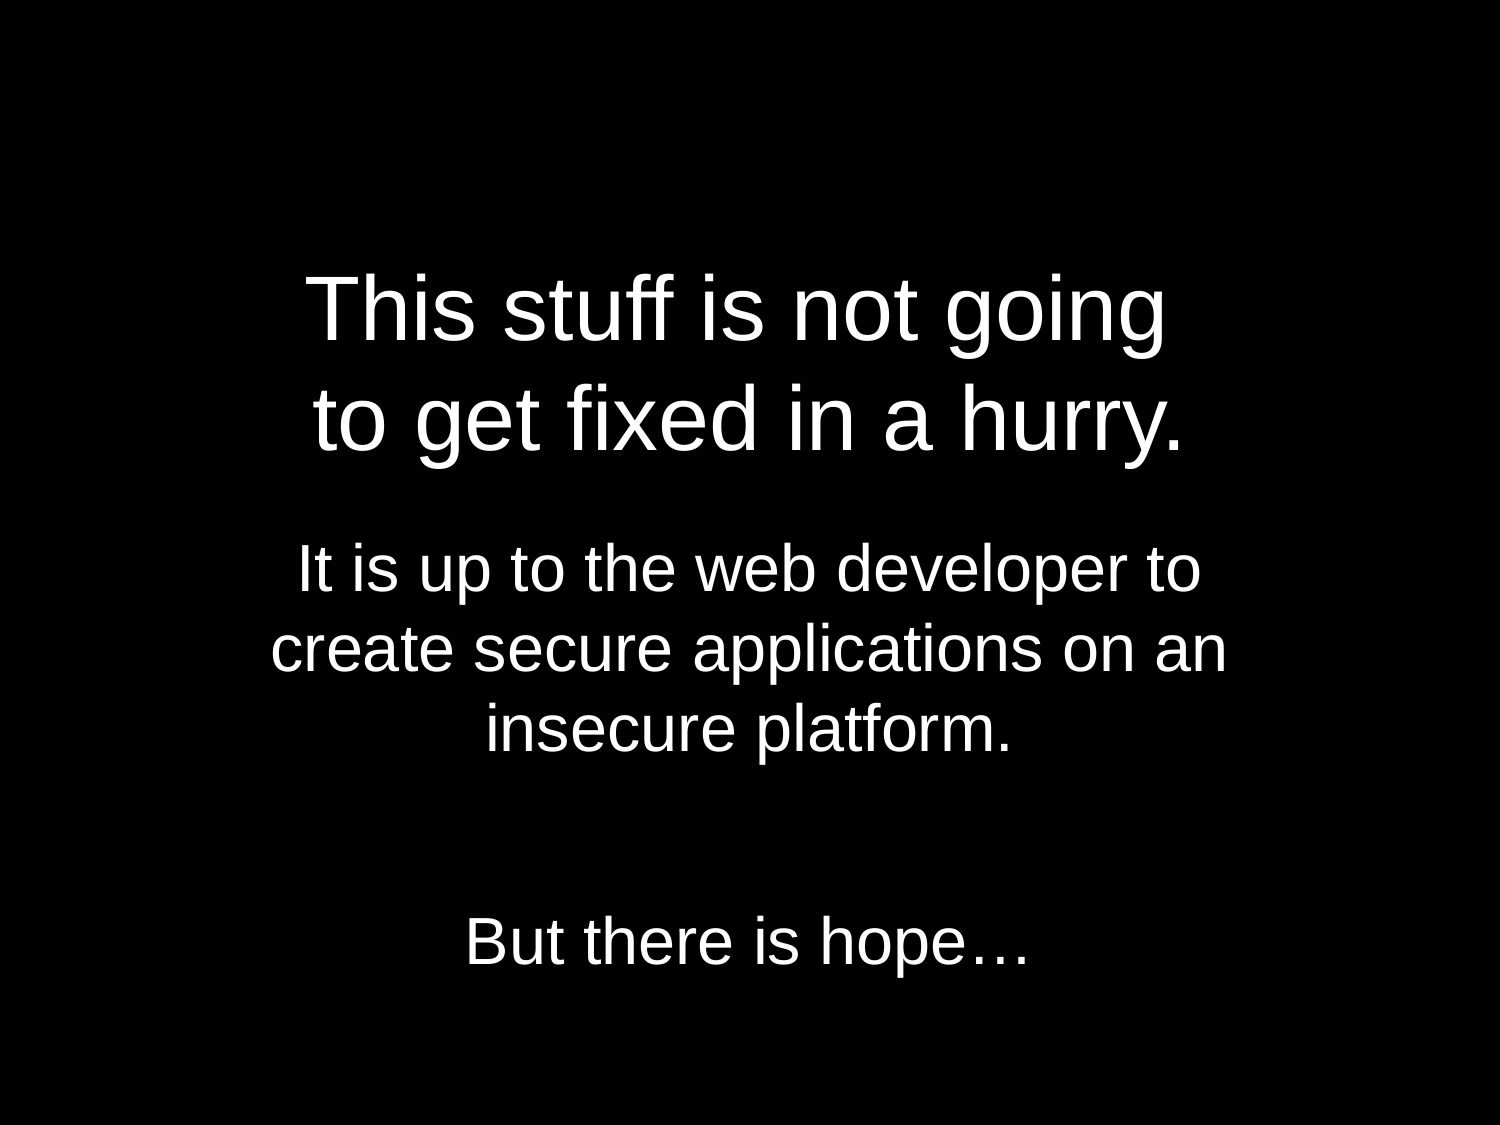

# This stuff is not going to get fixed in a hurry.
It is up to the web developer to create secure applications on an insecure platform.

But there is hope…